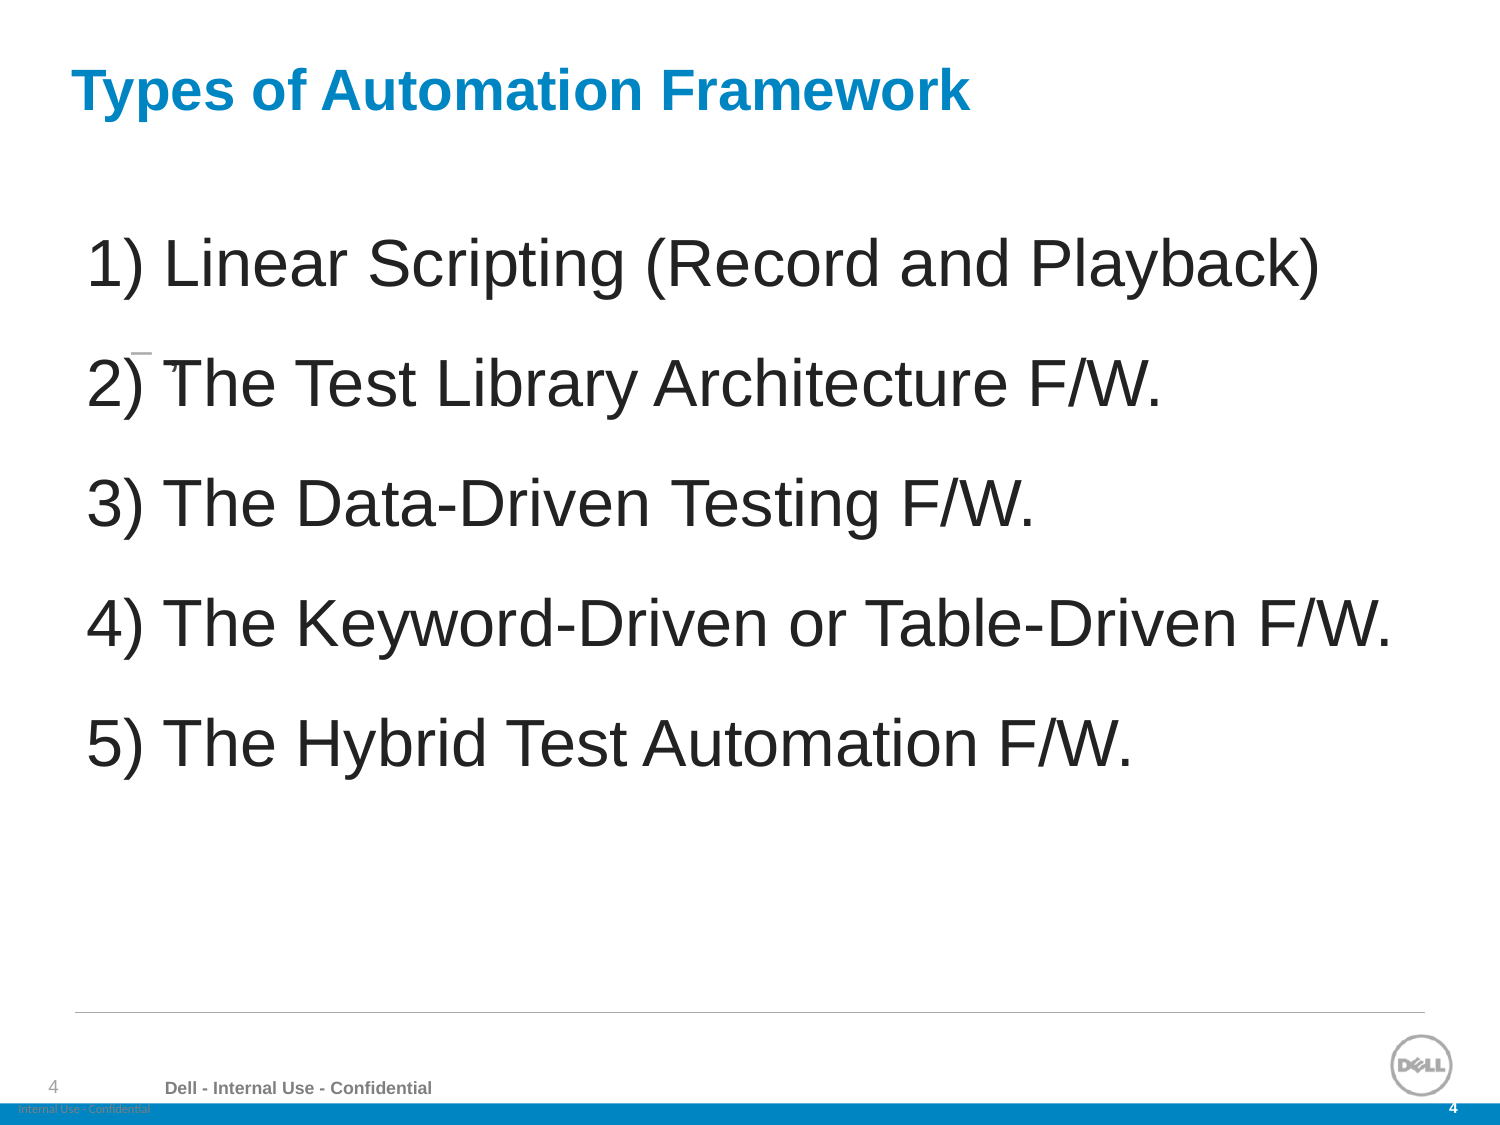

# Types of Automation Framework

,
1) Linear Scripting (Record and Playback)
2) The Test Library Architecture F/W.
3) The Data-Driven Testing F/W.
4) The Keyword-Driven or Table-Driven F/W.
5) The Hybrid Test Automation F/W.
Arrays of object references
4